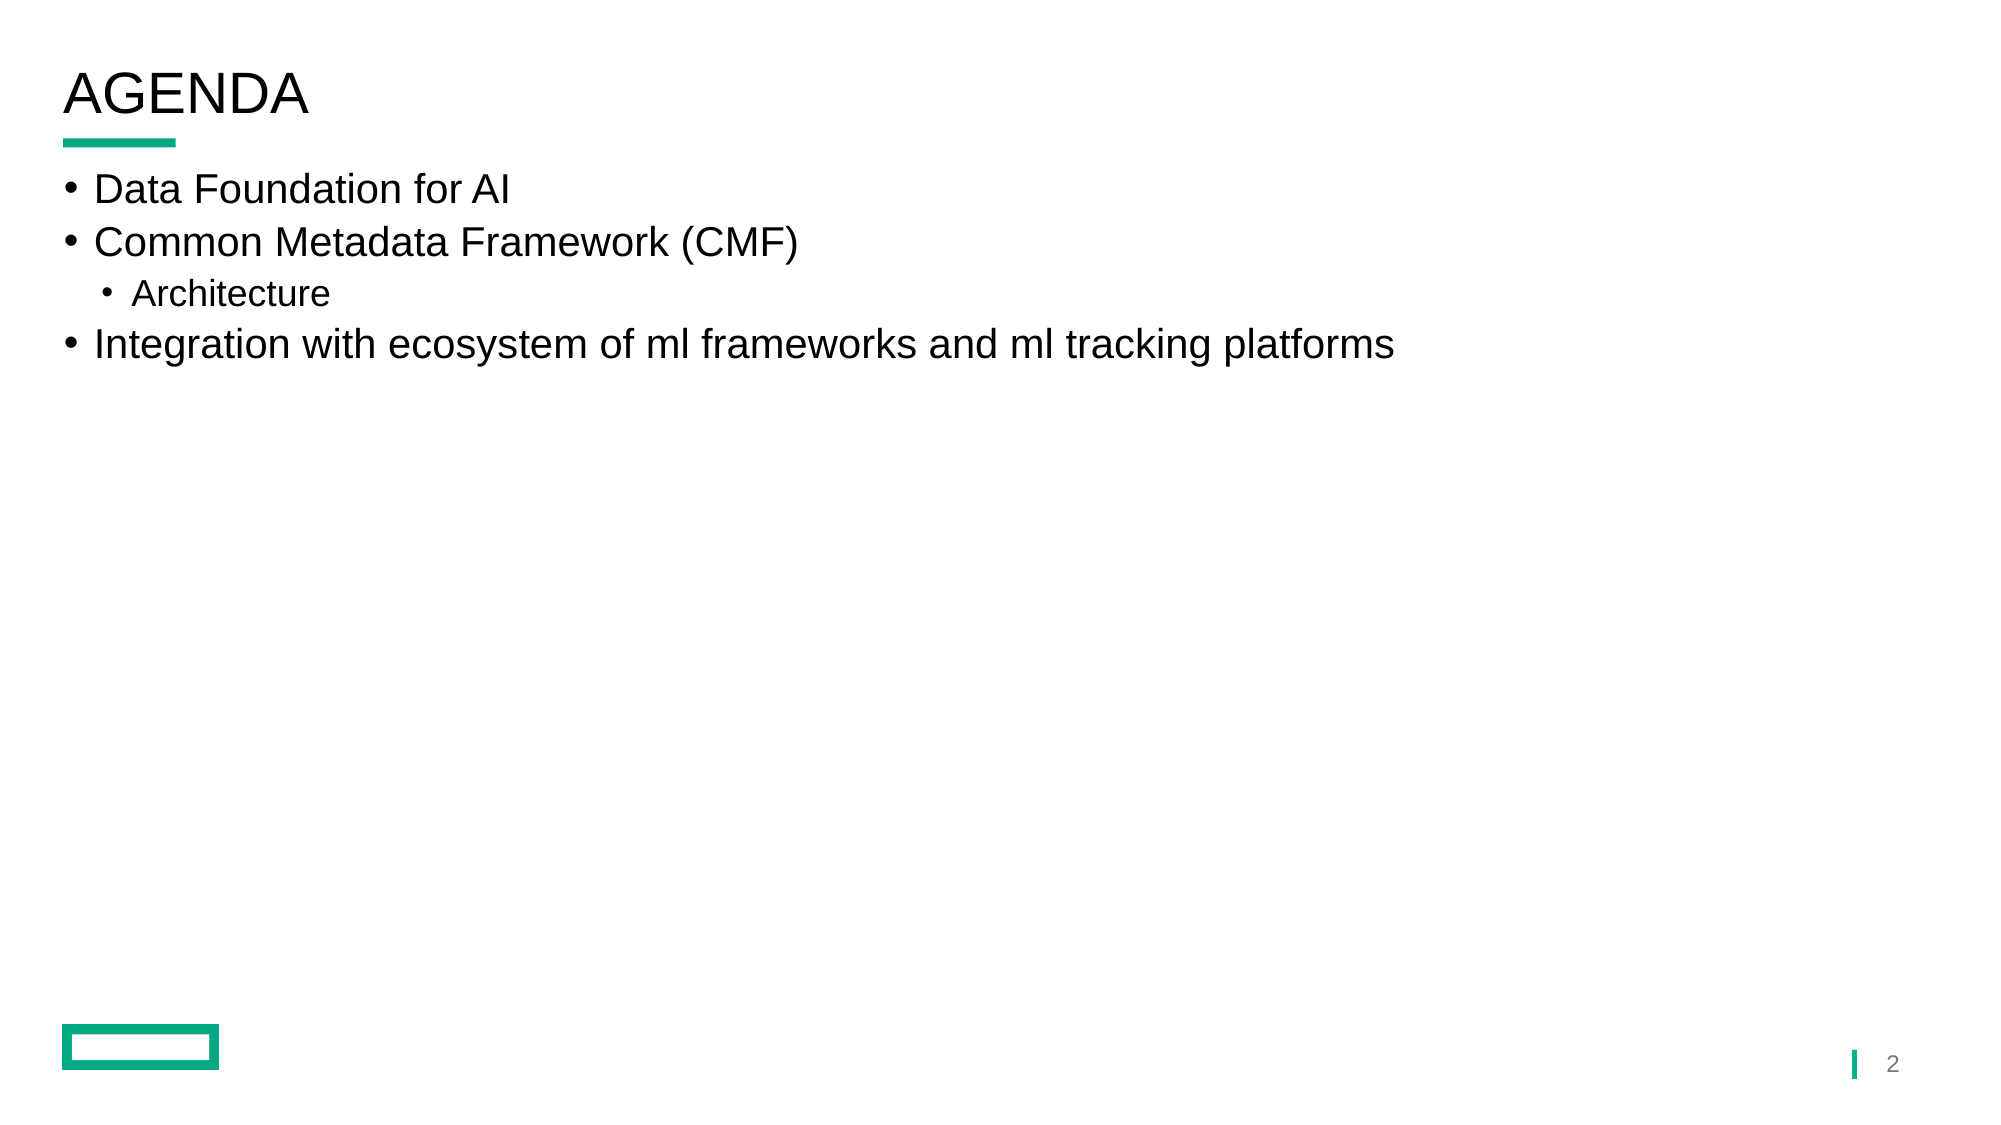

# Agenda
Data Foundation for AI
Common Metadata Framework (CMF)
Architecture
Integration with ecosystem of ml frameworks and ml tracking platforms

2